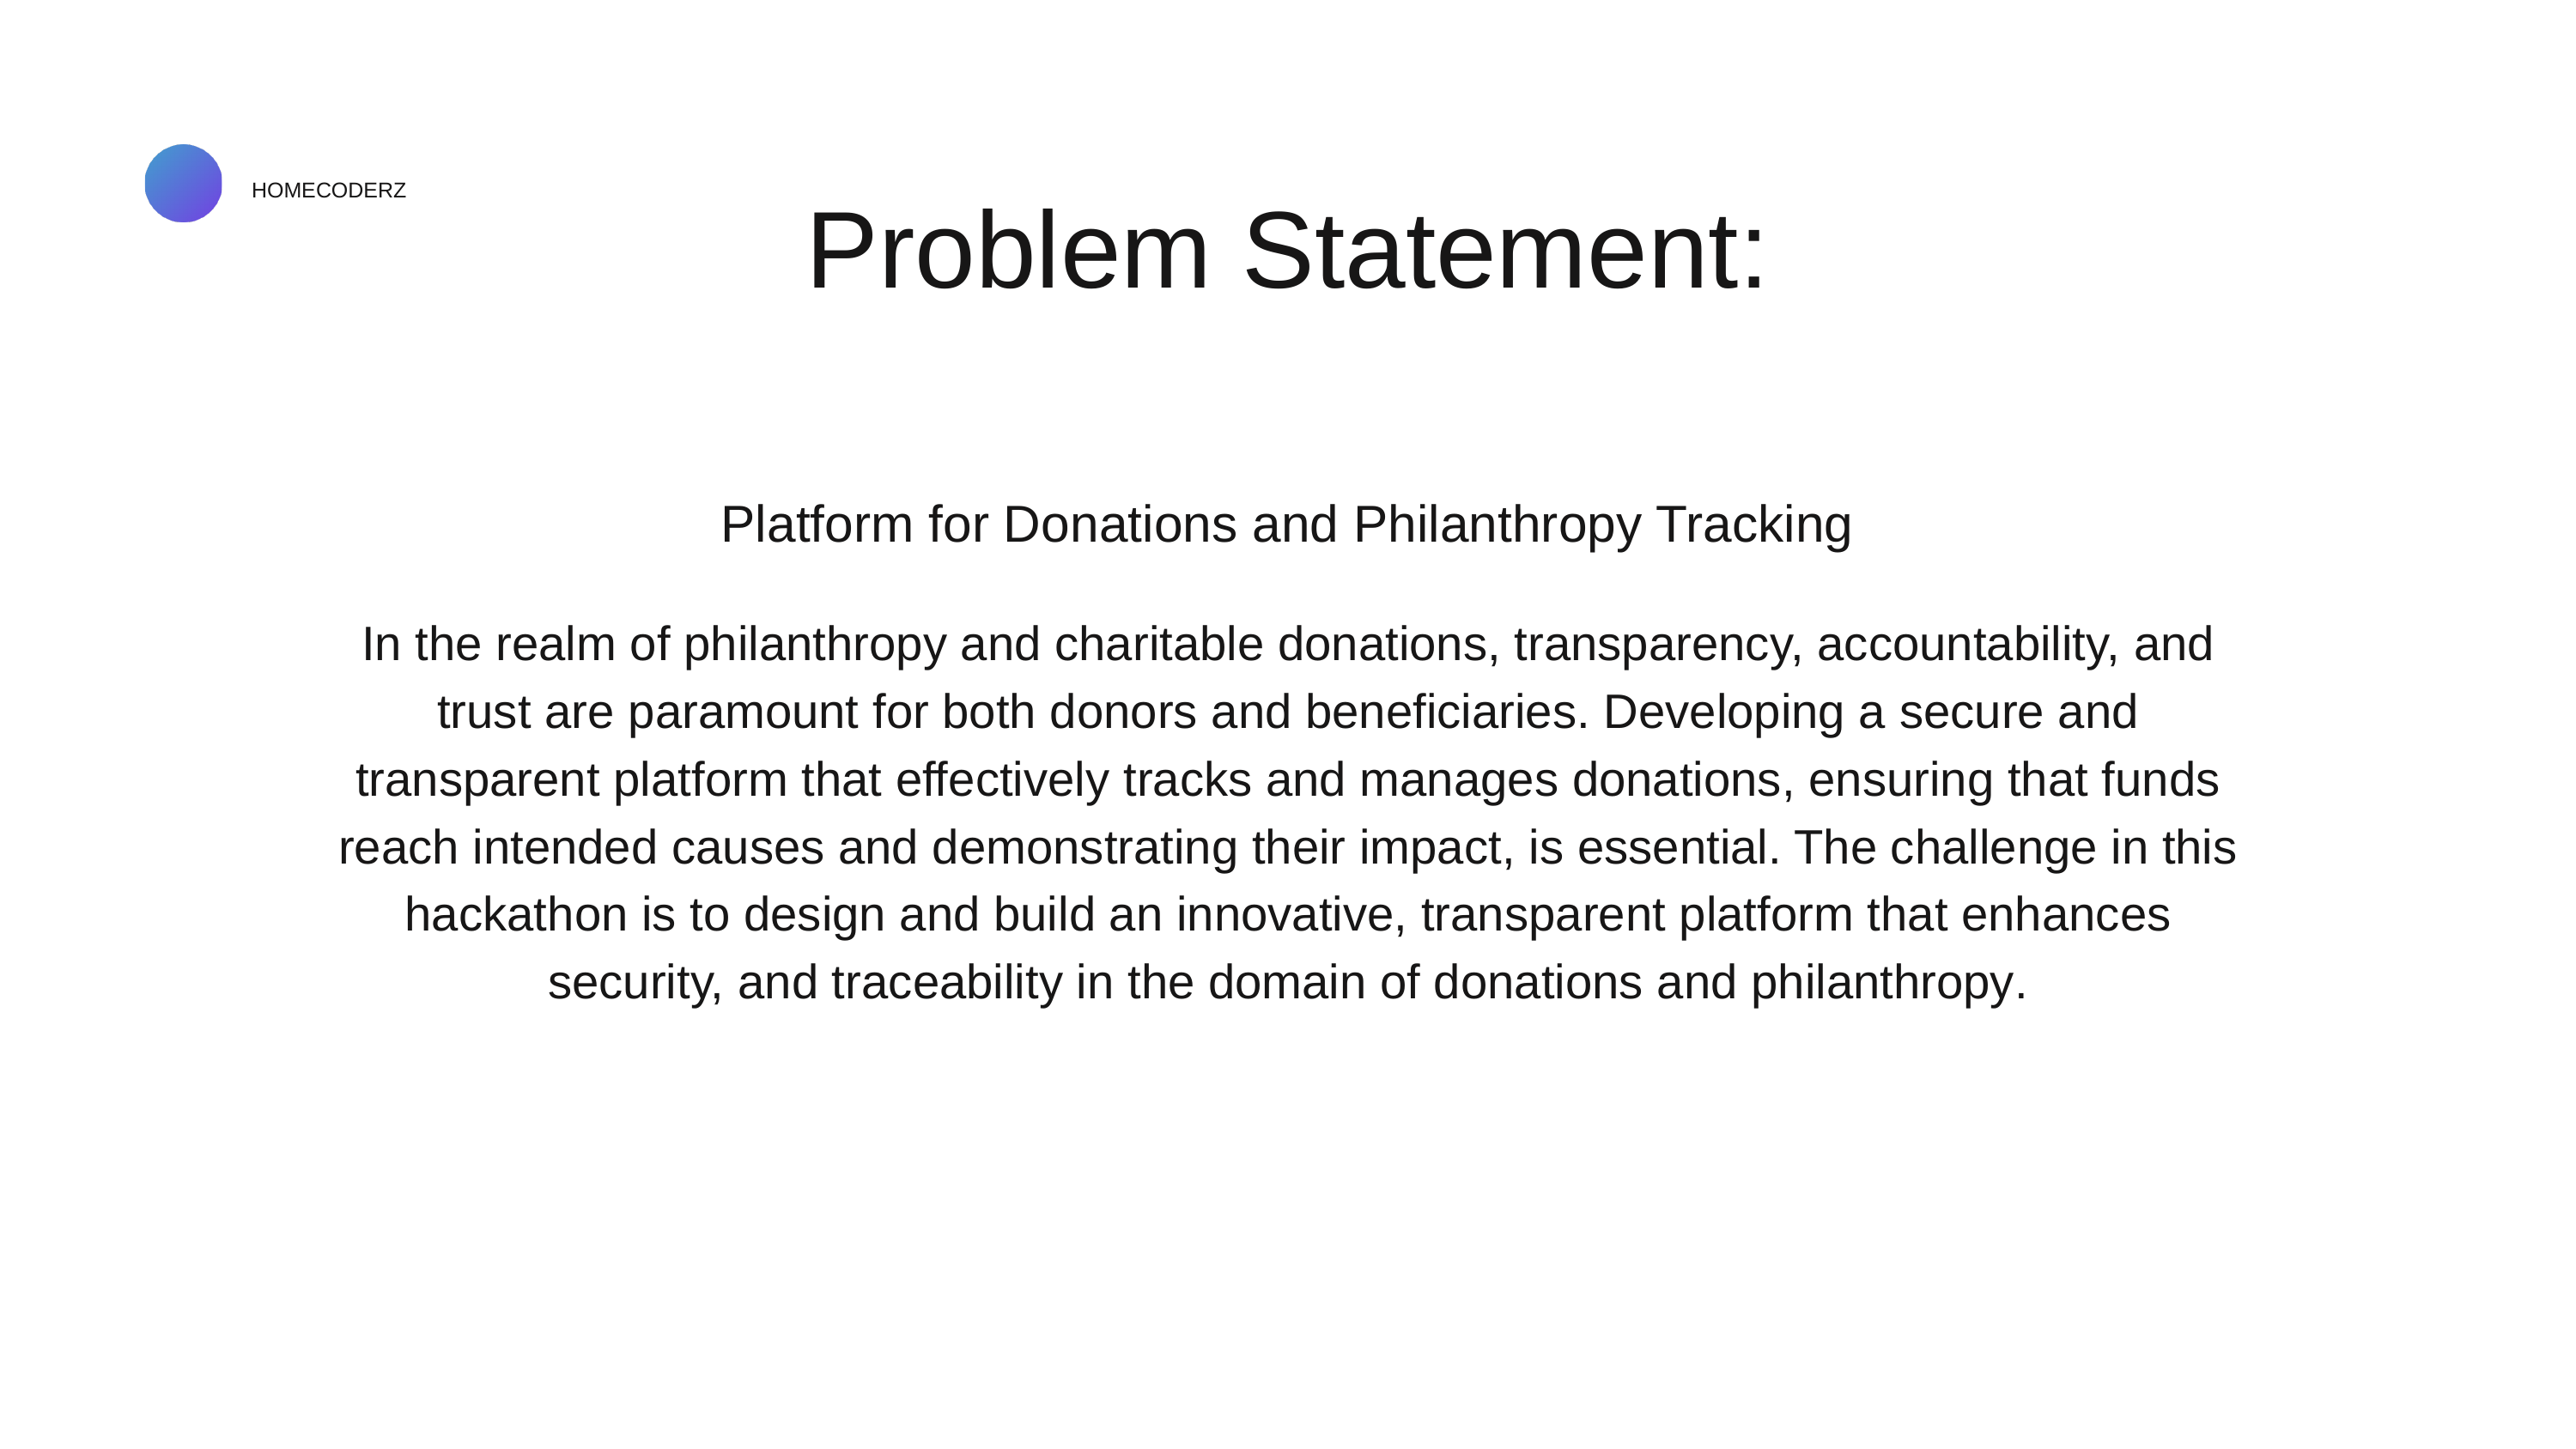

HOMECODERZ
Problem Statement:
Platform for Donations and Philanthropy Tracking

In the realm of philanthropy and charitable donations, transparency, accountability, and trust are paramount for both donors and beneficiaries. Developing a secure and transparent platform that effectively tracks and manages donations, ensuring that funds reach intended causes and demonstrating their impact, is essential. The challenge in this hackathon is to design and build an innovative, transparent platform that enhances security, and traceability in the domain of donations and philanthropy.